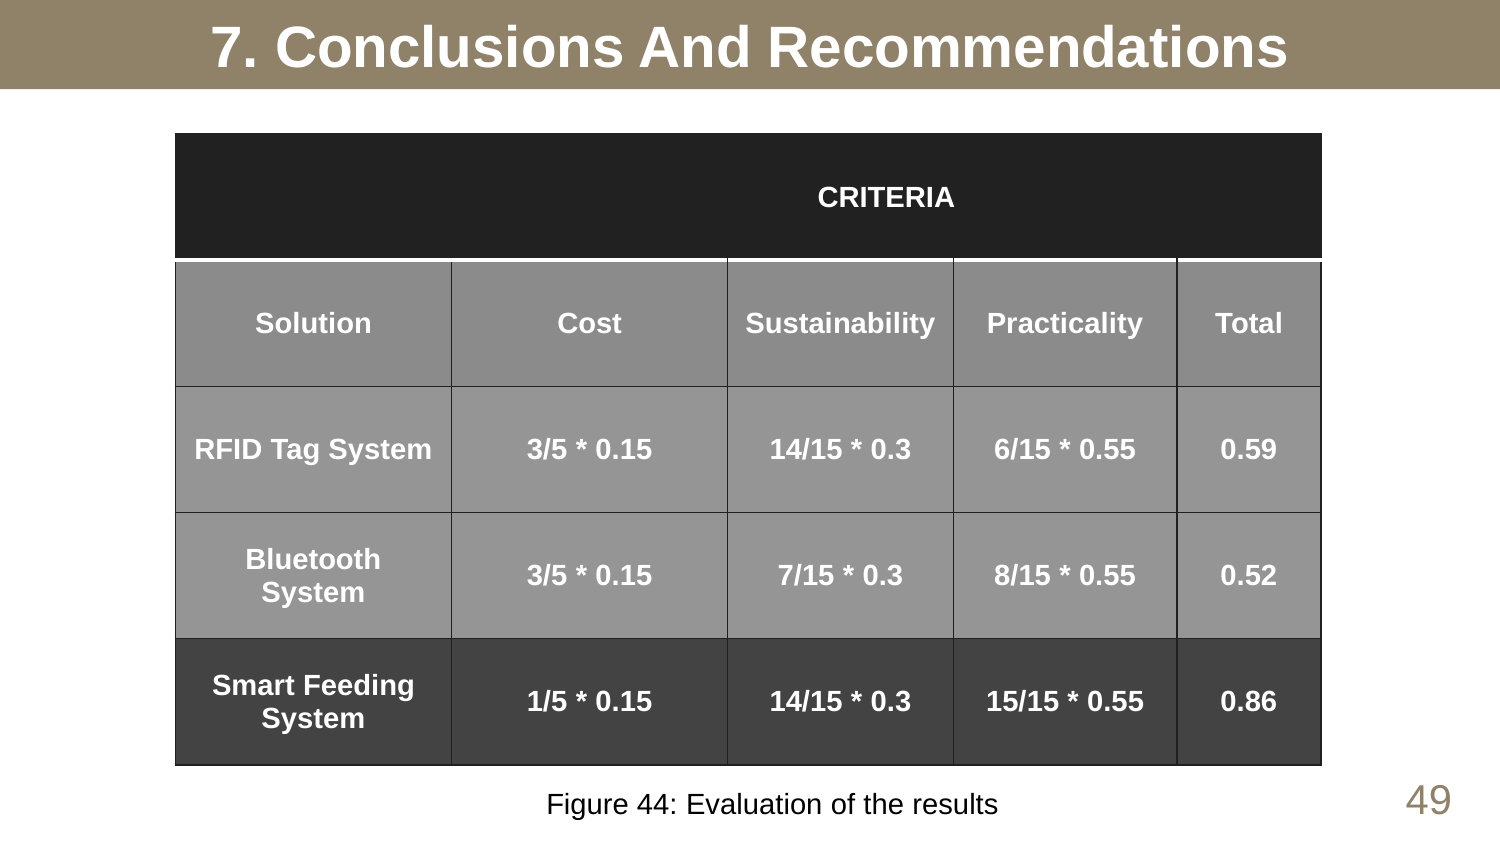

# 7. Conclusions And Recommendations
|  | CRITERIA |  |  |  |
| --- | --- | --- | --- | --- |
| Solution | Cost | Sustainability | Practicality | Total |
| RFID Tag System | 3/5 \* 0.15 | 14/15 \* 0.3 | 6/15 \* 0.55 | 0.59 |
| Bluetooth System | 3/5 \* 0.15 | 7/15 \* 0.3 | 8/15 \* 0.55 | 0.52 |
| Smart Feeding System | 1/5 \* 0.15 | 14/15 \* 0.3 | 15/15 \* 0.55 | 0.86 |
49
Figure 44: Evaluation of the results